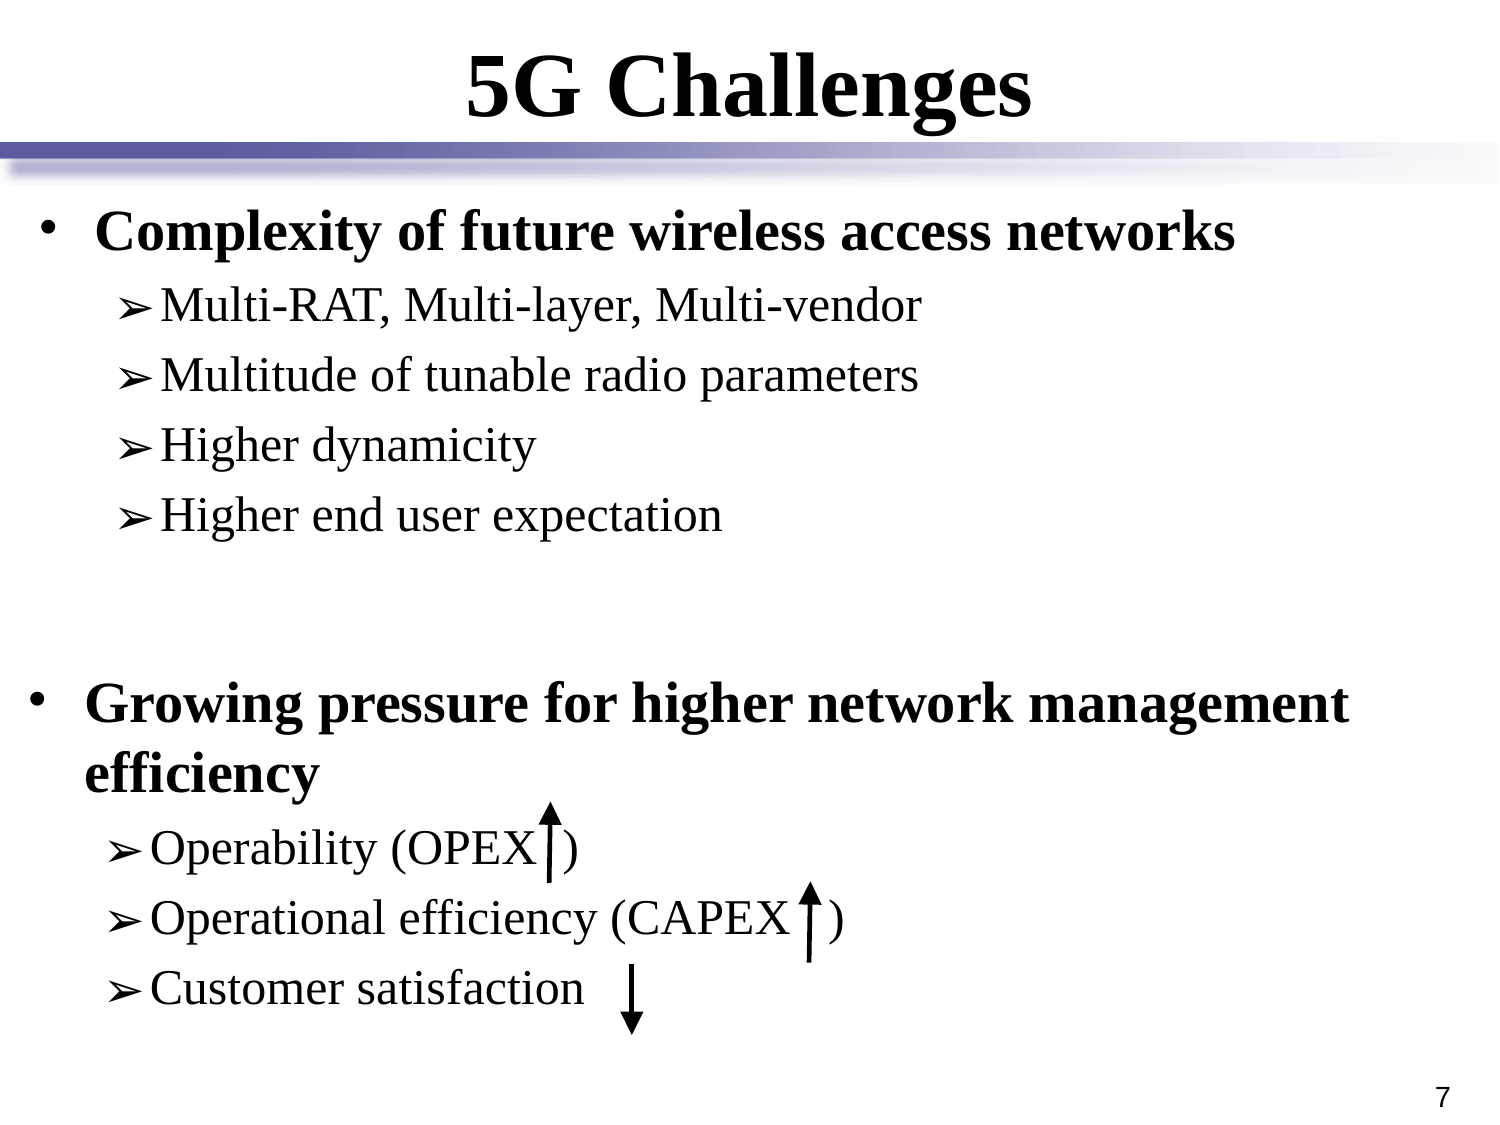

# 5G Challenges
Complexity of future wireless access networks
Multi-RAT, Multi-layer, Multi-vendor
Multitude of tunable radio parameters
Higher dynamicity
Higher end user expectation
Growing pressure for higher network management efficiency
Operability (OPEX  )
Operational efficiency (CAPEX   )
Customer satisfaction

7